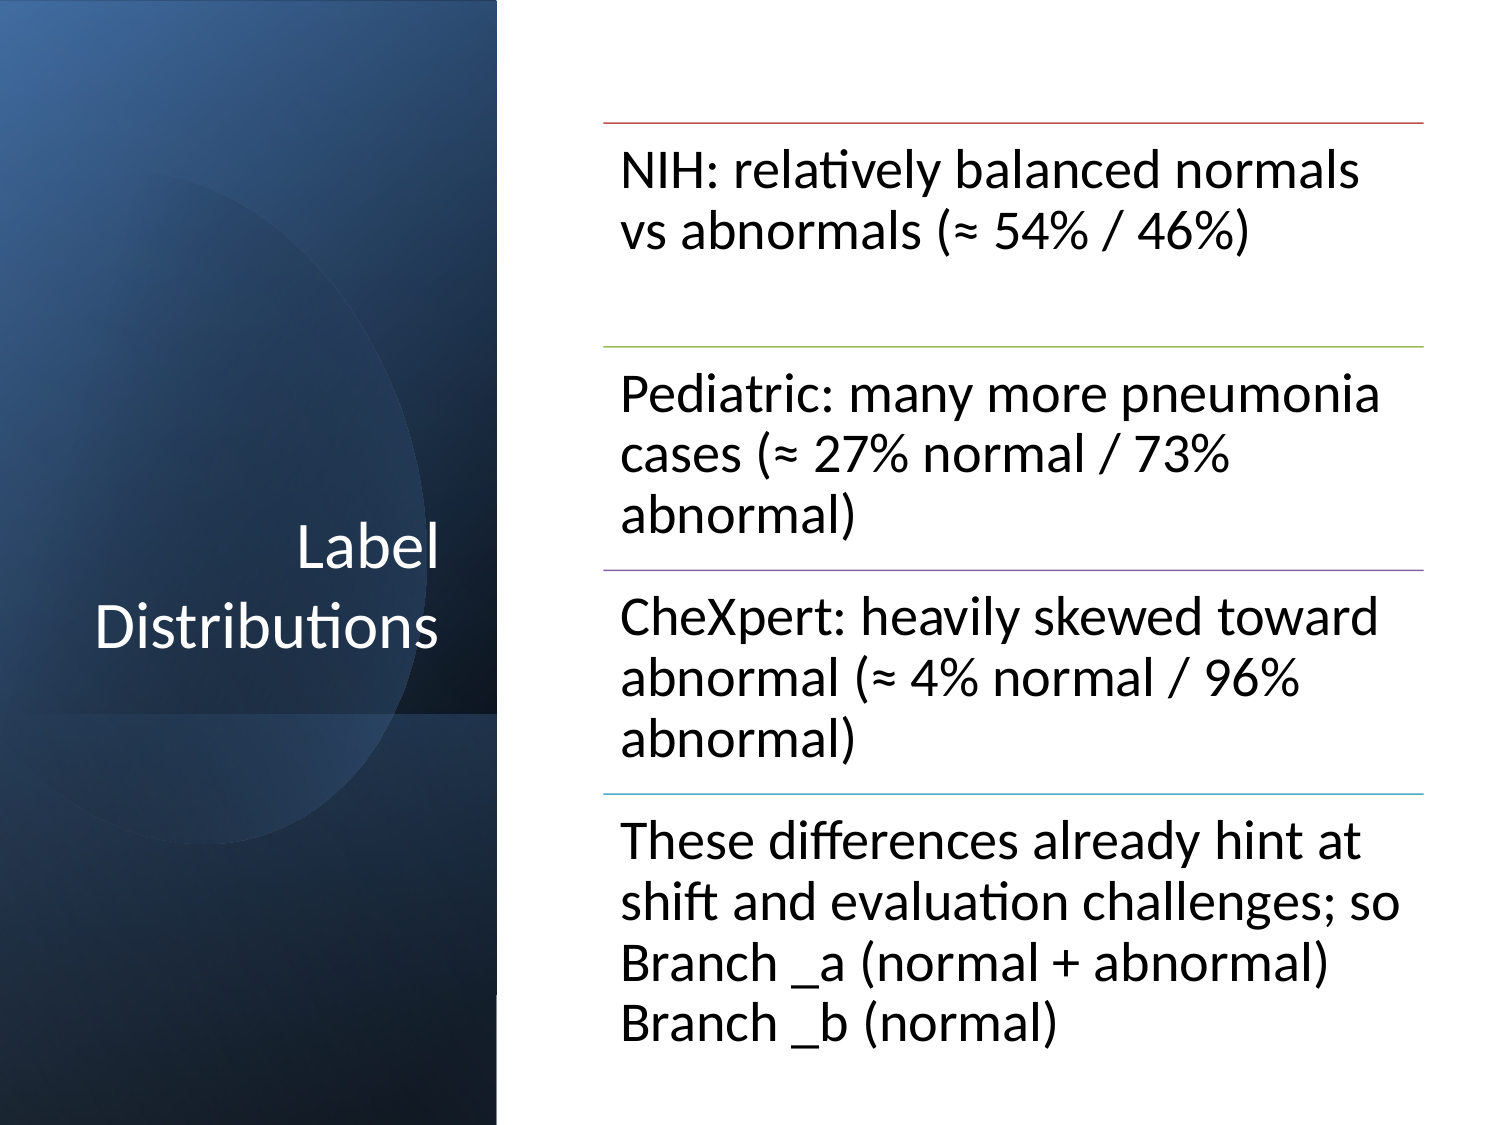

B

NIH: relatively balanced normals vs abnormals (≈ 54% / 46%)

Pediatric: many more pneumonia cases (≈ 27% normal / 73% abnormal)

CheXpert: heavily skewed toward abnormal (≈ 4% normal / 96% abnormal)

These differences already hint at shift and evaluation challenges; so Branch _a (normal + abnormal) Branch _b (normal)

# Label Distributions